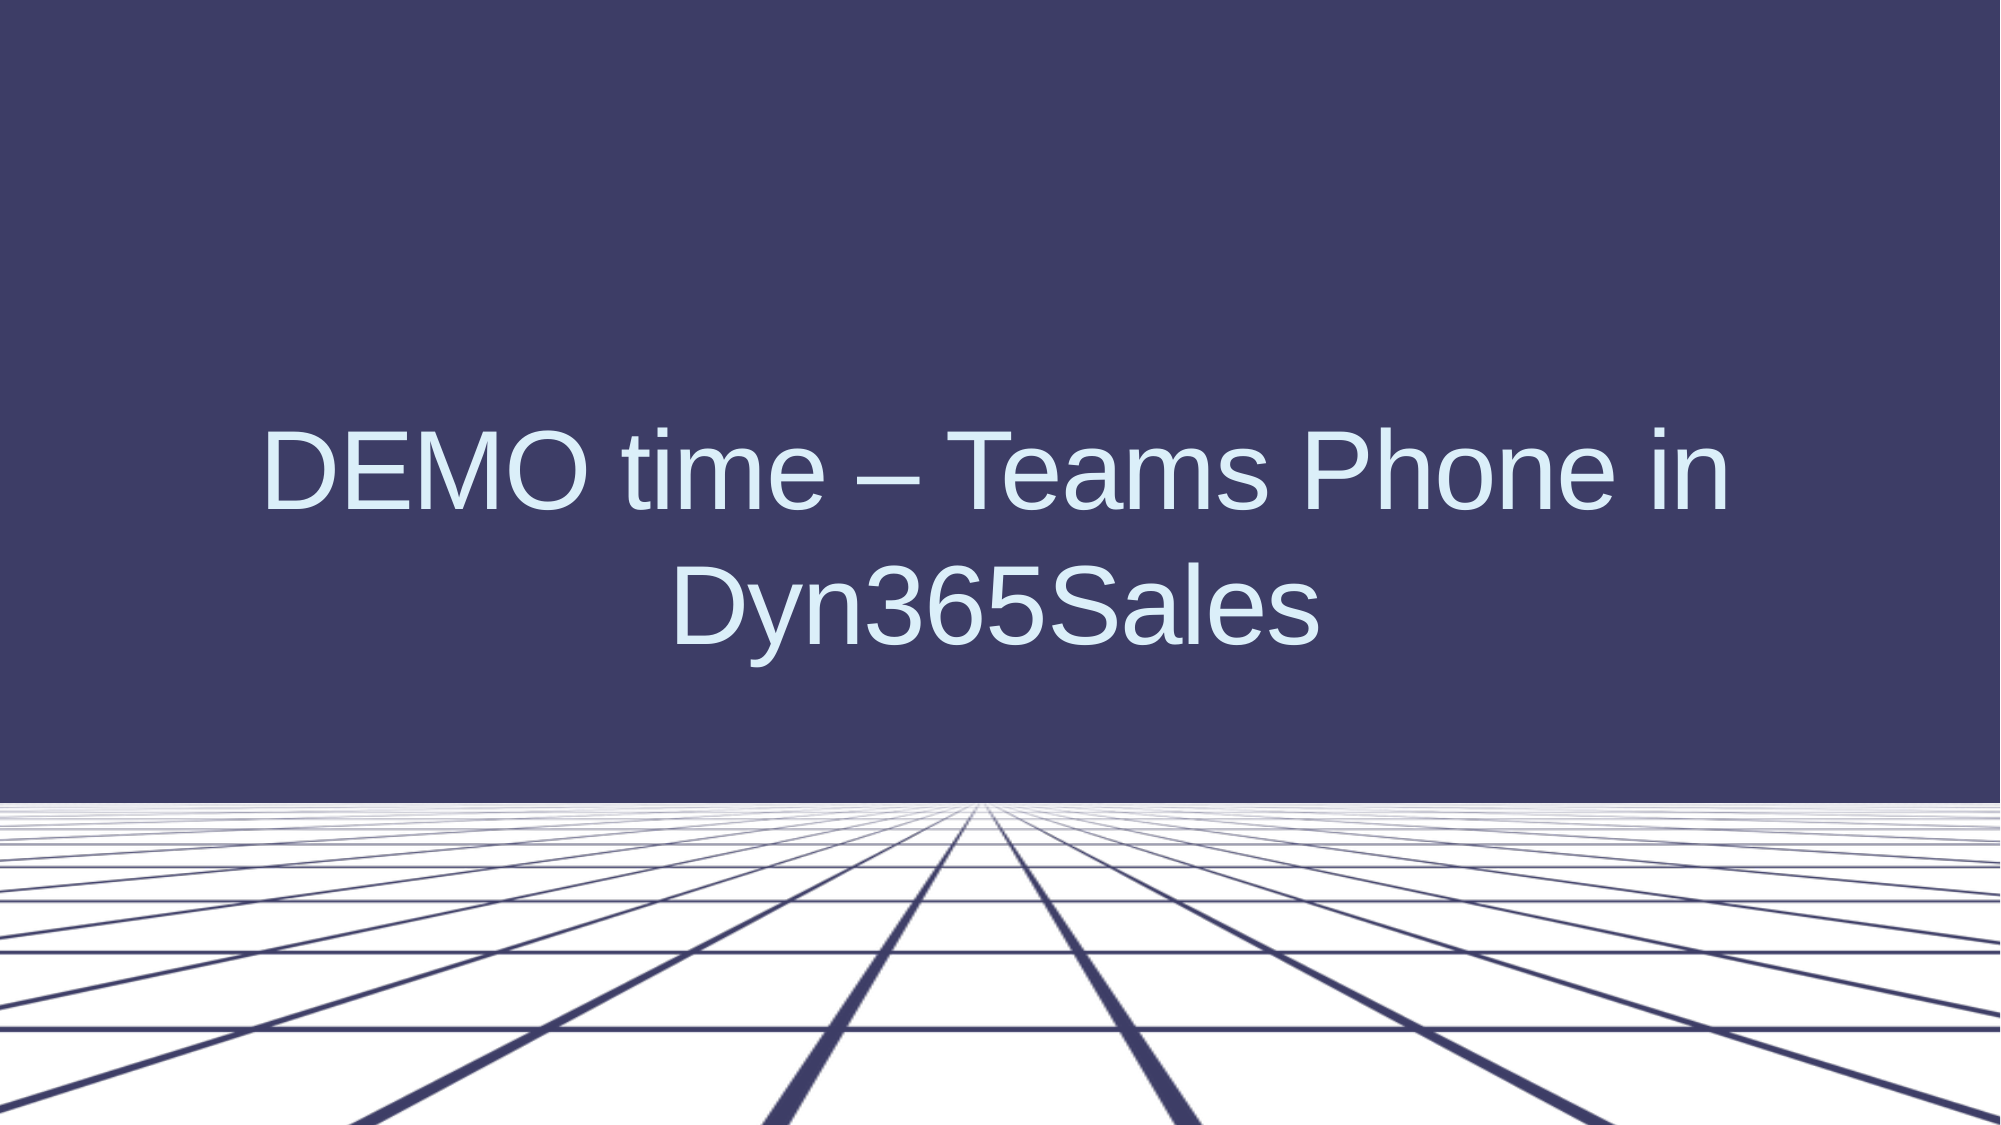

DEMO time – Teams Phone in Dyn365Sales